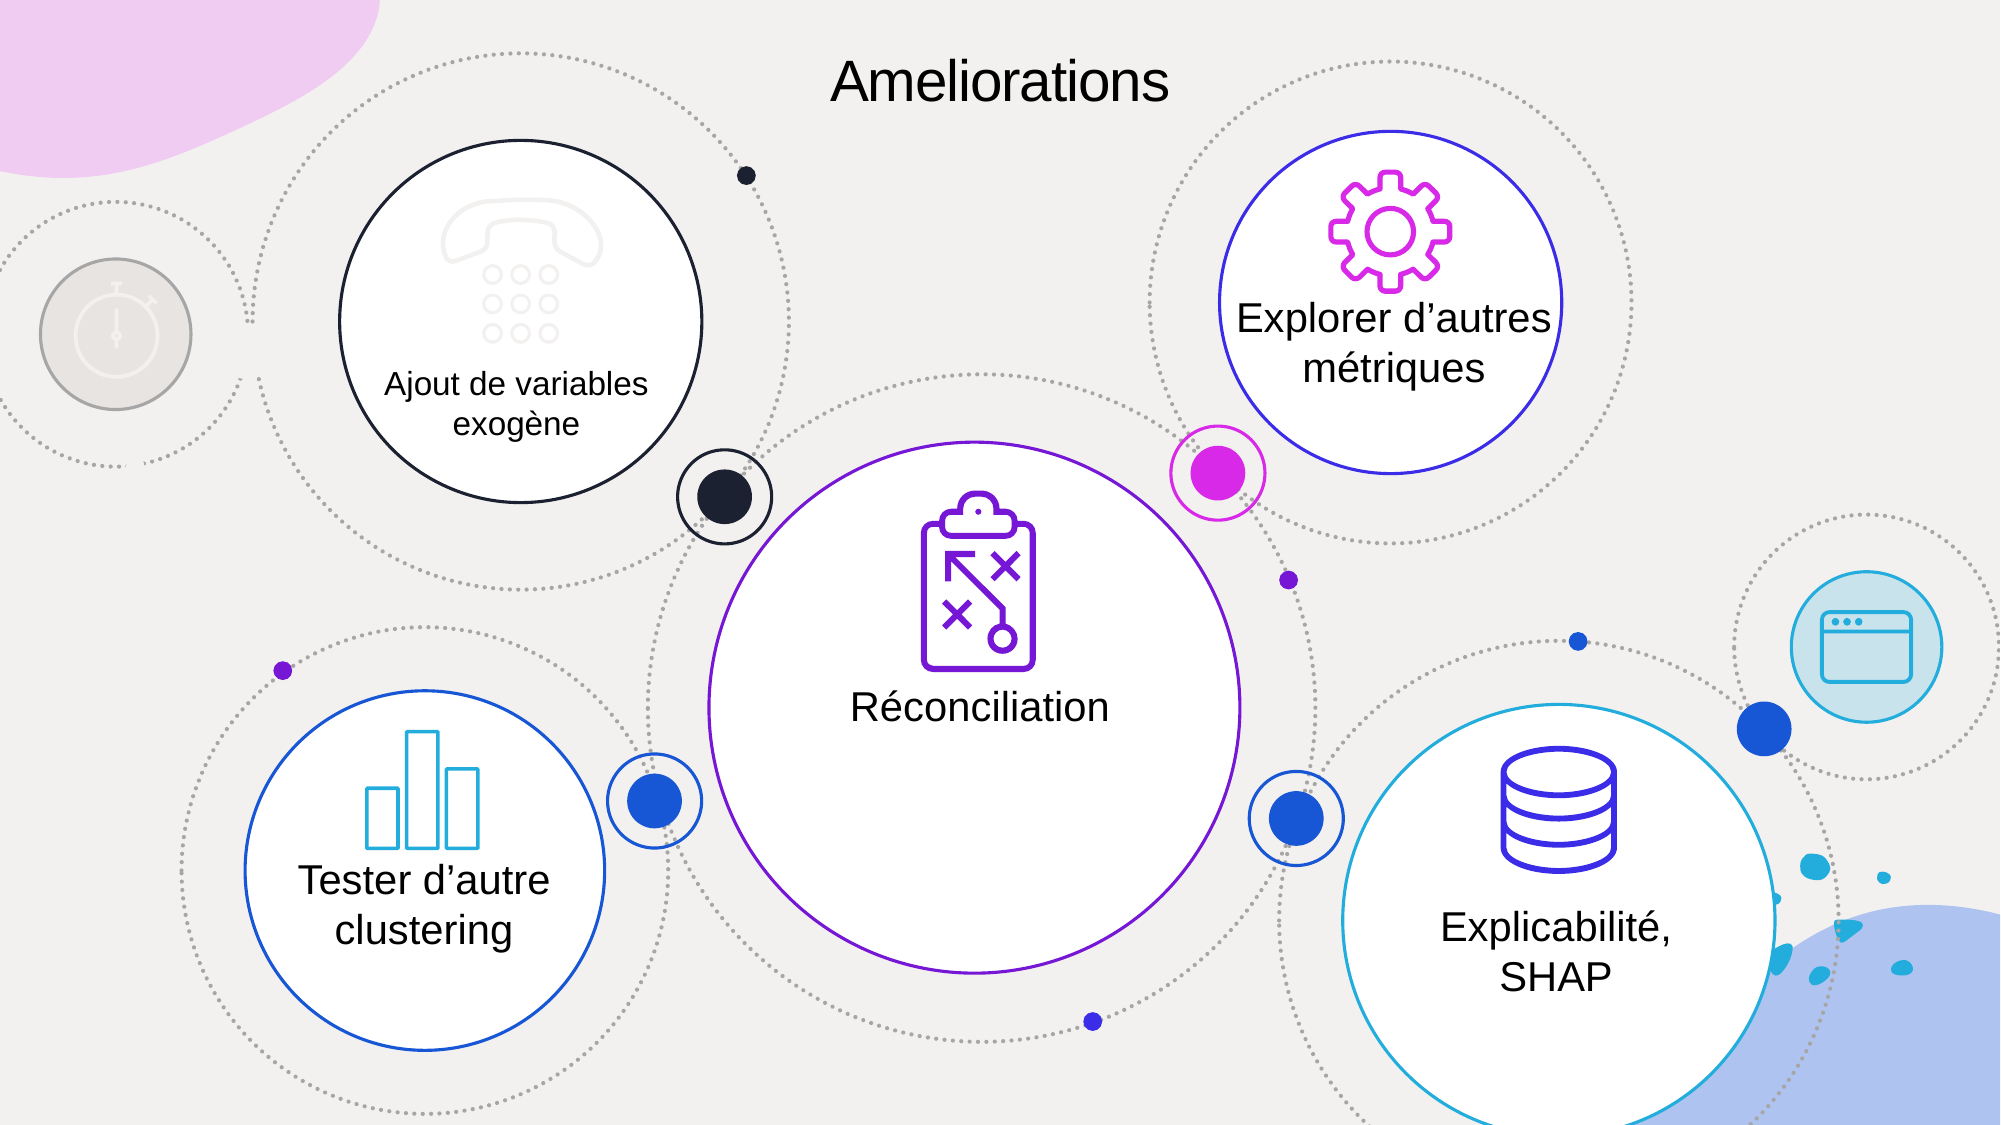

Ameliorations

Explorer d’autres métriques

Ajout de variables exogène

Réconciliation

Tester d’autre clustering
Explicabilité, SHAP